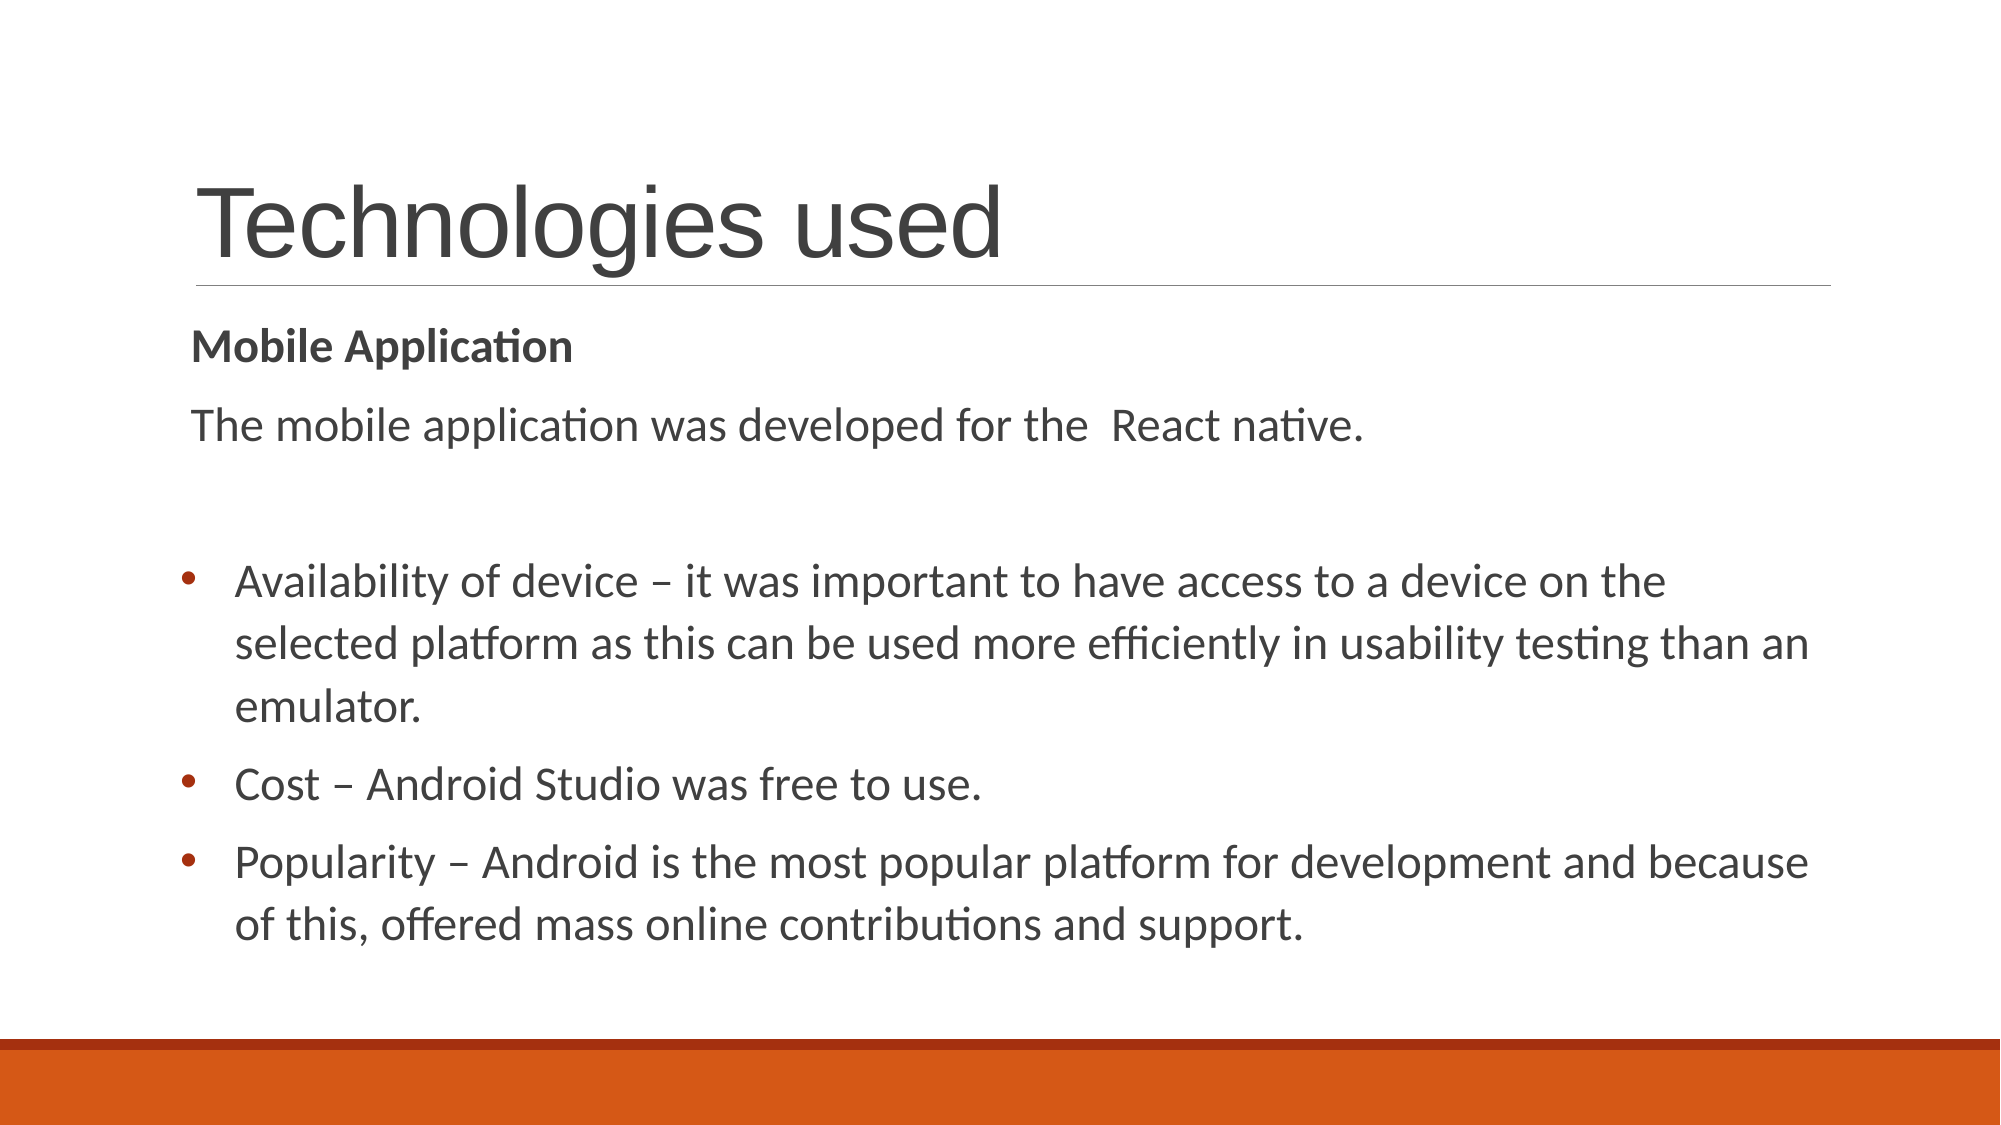

# Technologies used
Mobile Application
The mobile application was developed for the  React native.

Availability of device – it was important to have access to a device on the selected platform as this can be used more efficiently in usability testing than an emulator.
Cost – Android Studio was free to use.
Popularity – Android is the most popular platform for development and because of this, offered mass online contributions and support.